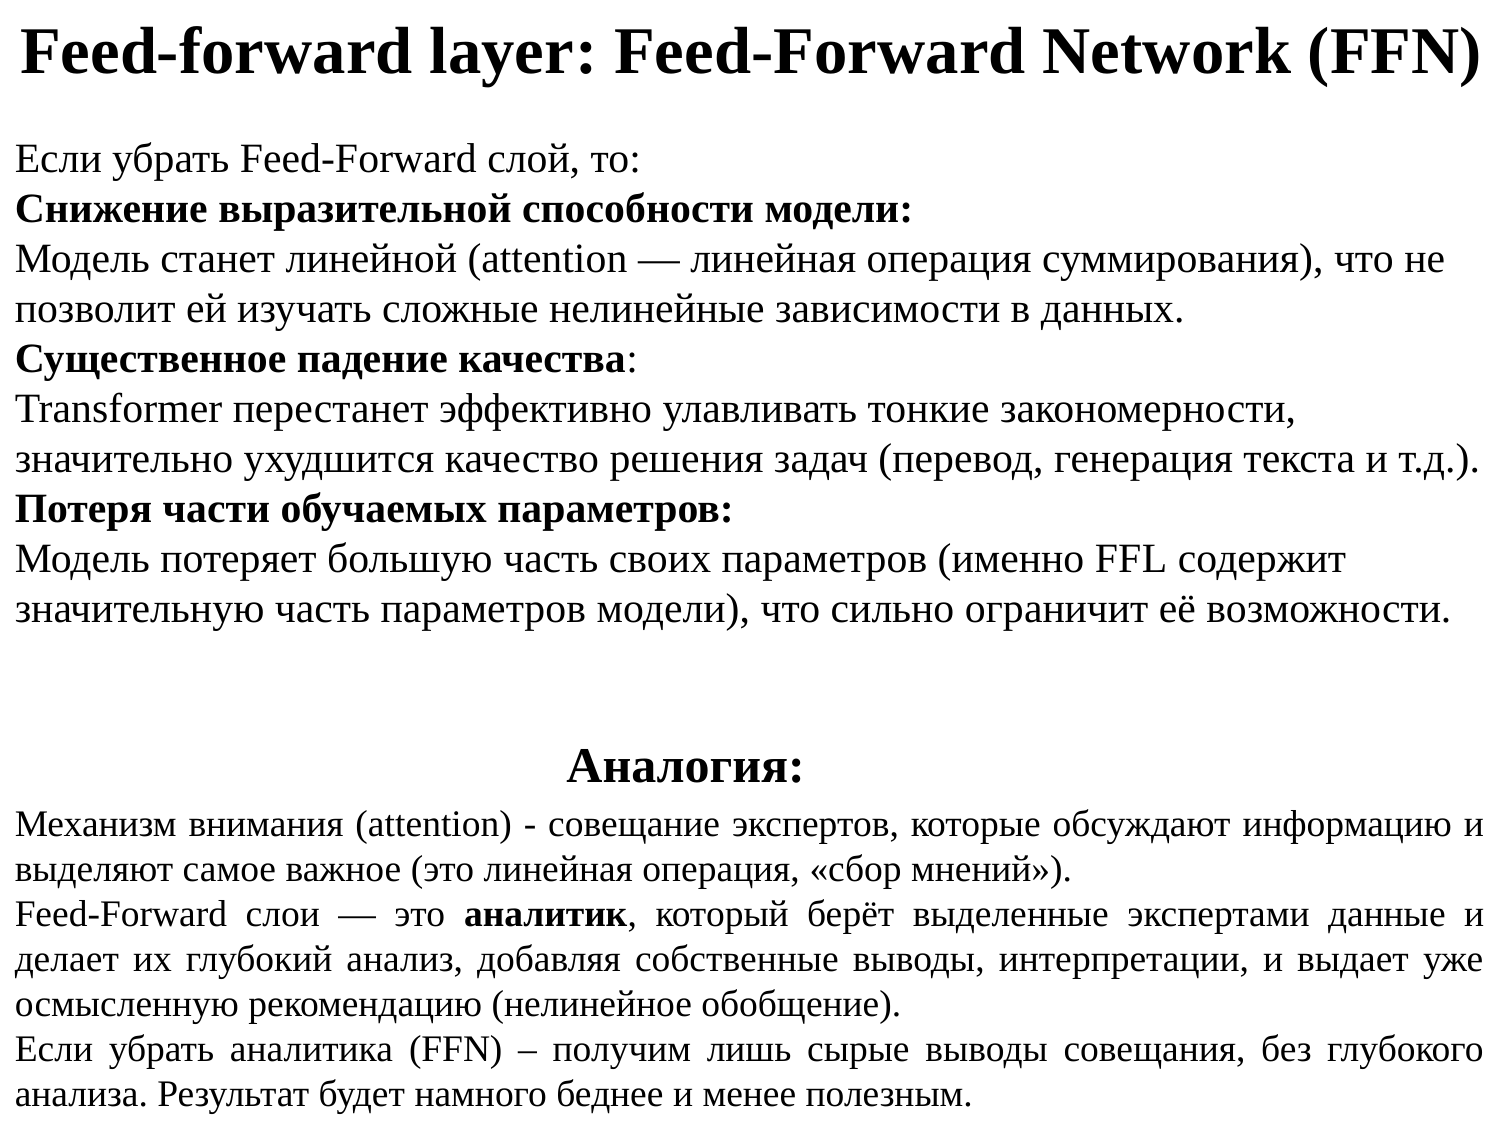

Feed-forward layer: Feed-Forward Network (FFN)
Если убрать Feed-Forward слой, то:
Снижение выразительной способности модели:
Модель станет линейной (attention — линейная операция суммирования), что не позволит ей изучать сложные нелинейные зависимости в данных.
Существенное падение качества:
Transformer перестанет эффективно улавливать тонкие закономерности, значительно ухудшится качество решения задач (перевод, генерация текста и т.д.).
Потеря части обучаемых параметров:
Модель потеряет большую часть своих параметров (именно FFL содержит значительную часть параметров модели), что сильно ограничит её возможности.
Аналогия:
Механизм внимания (attention) - совещание экспертов, которые обсуждают информацию и выделяют самое важное (это линейная операция, «сбор мнений»).
Feed-Forward слои — это аналитик, который берёт выделенные экспертами данные и делает их глубокий анализ, добавляя собственные выводы, интерпретации, и выдает уже осмысленную рекомендацию (нелинейное обобщение).
Если убрать аналитика (FFN) – получим лишь сырые выводы совещания, без глубокого анализа. Результат будет намного беднее и менее полезным.